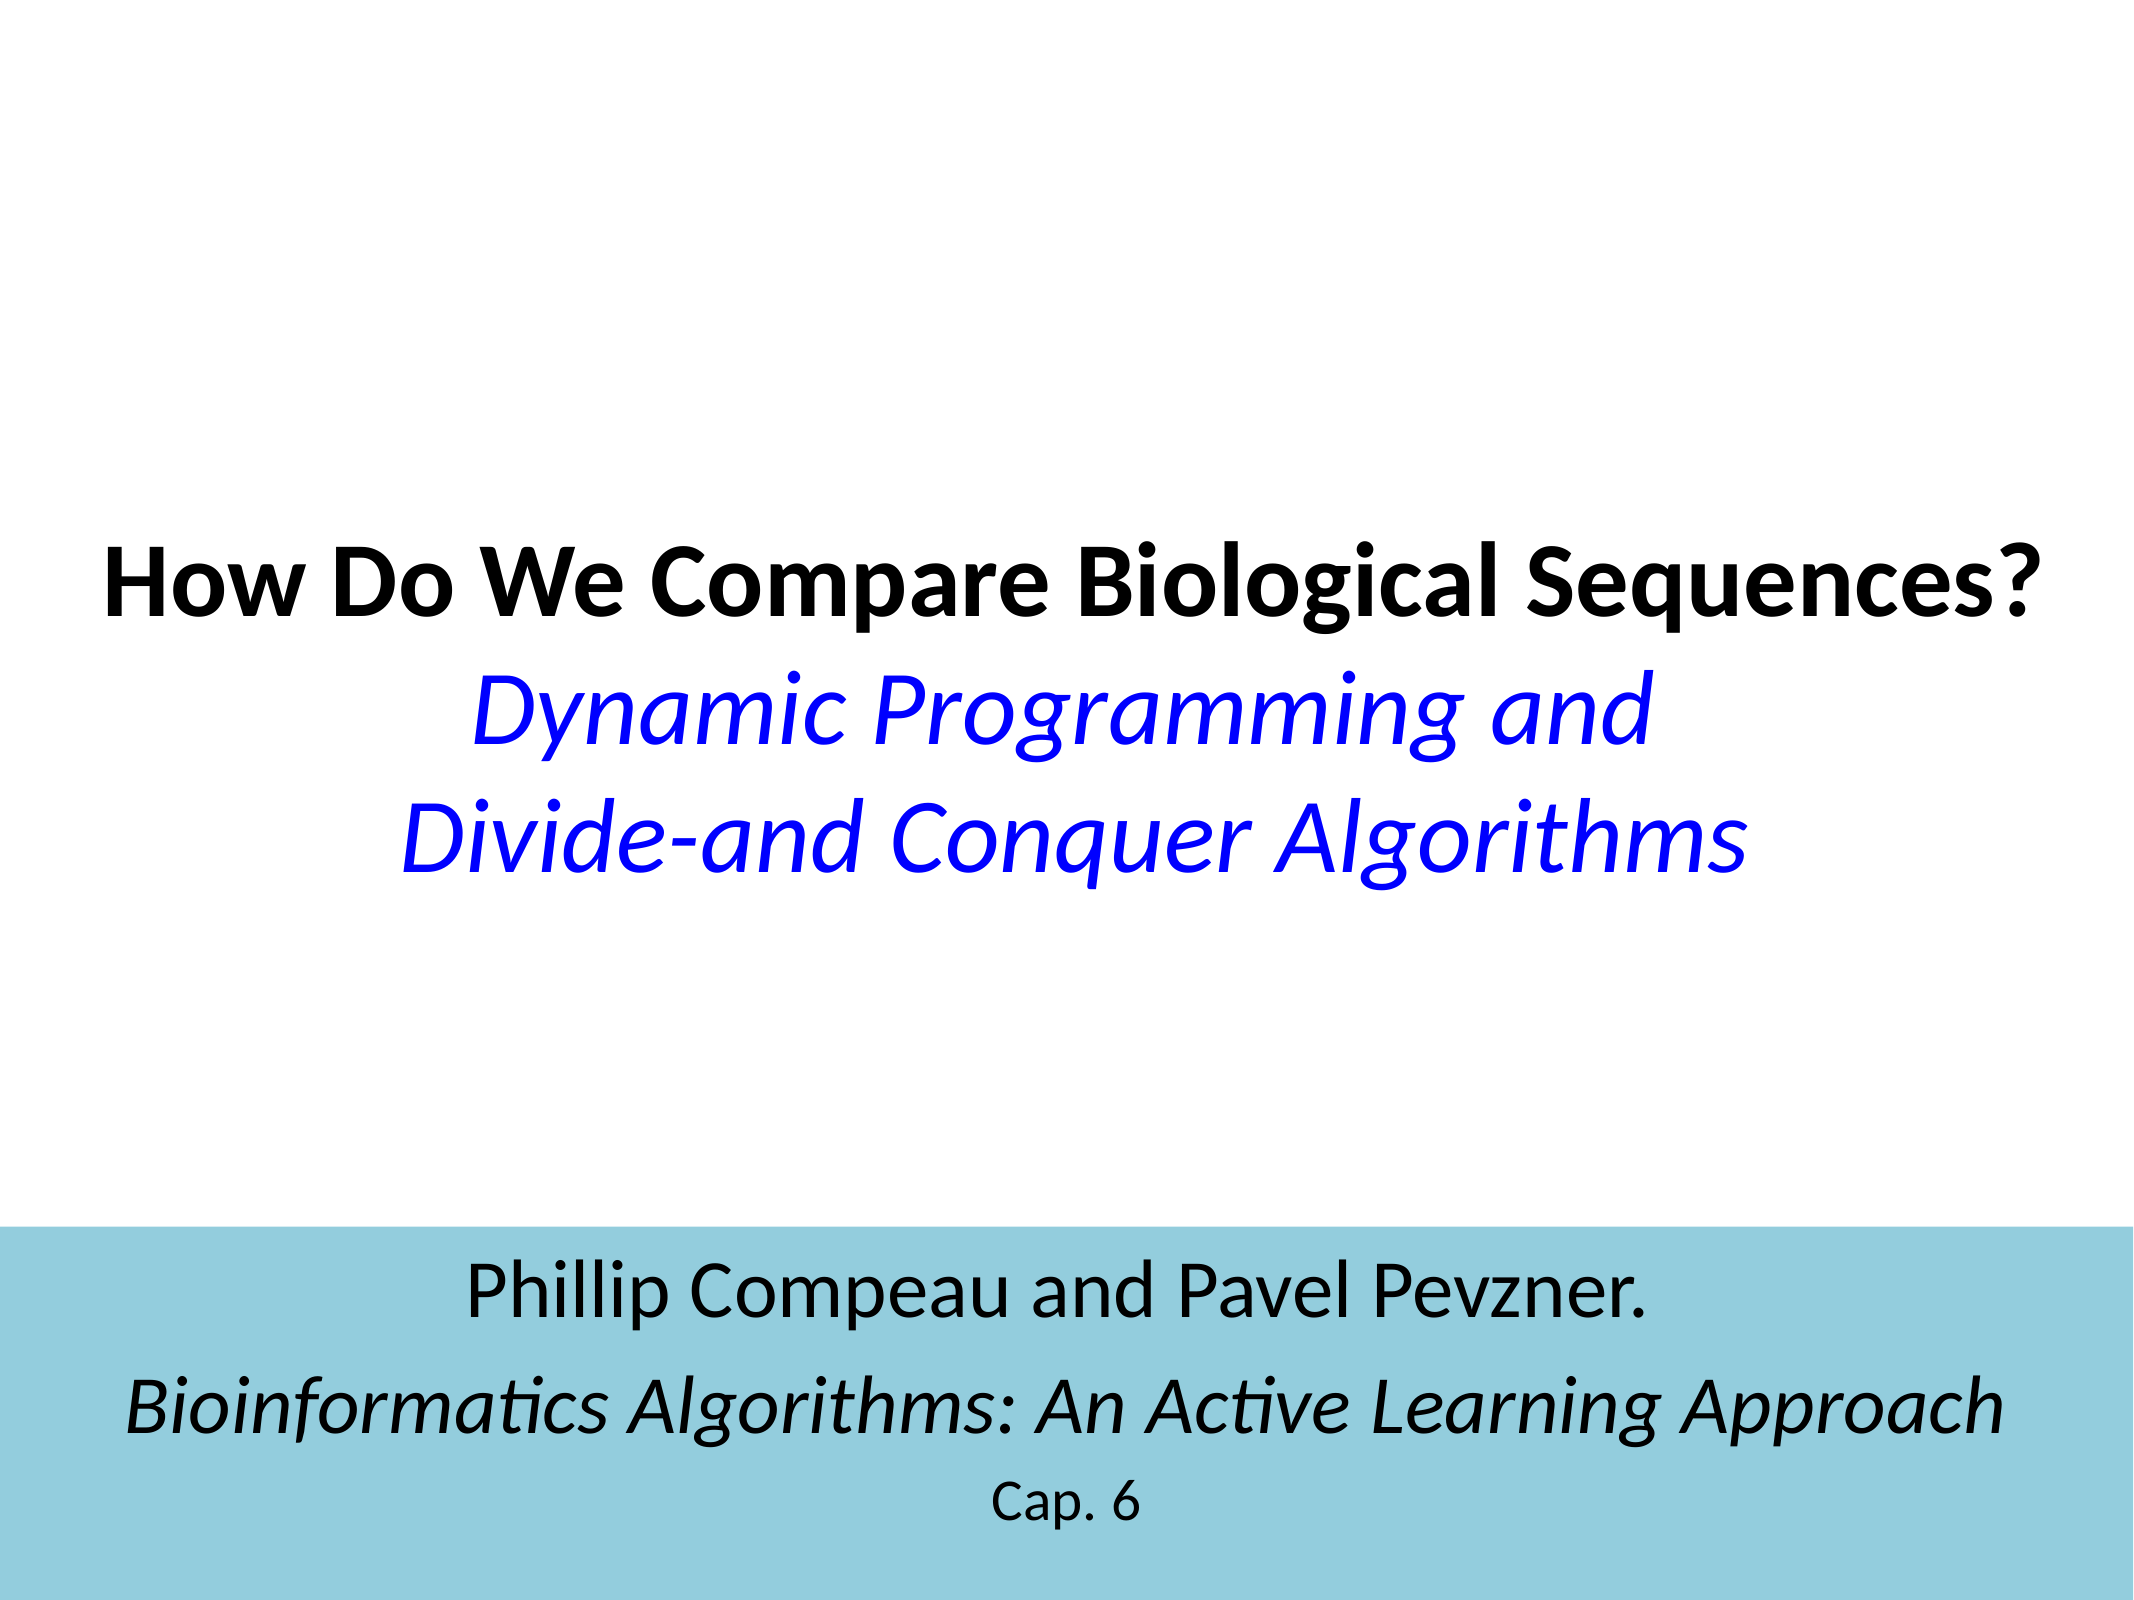

# How Do We Compare Biological Sequences? Dynamic Programming and Divide-and Conquer Algorithms
Phillip Compeau and Pavel Pevzner.
Bioinformatics Algorithms: An Active Learning Approach
Cap. 6